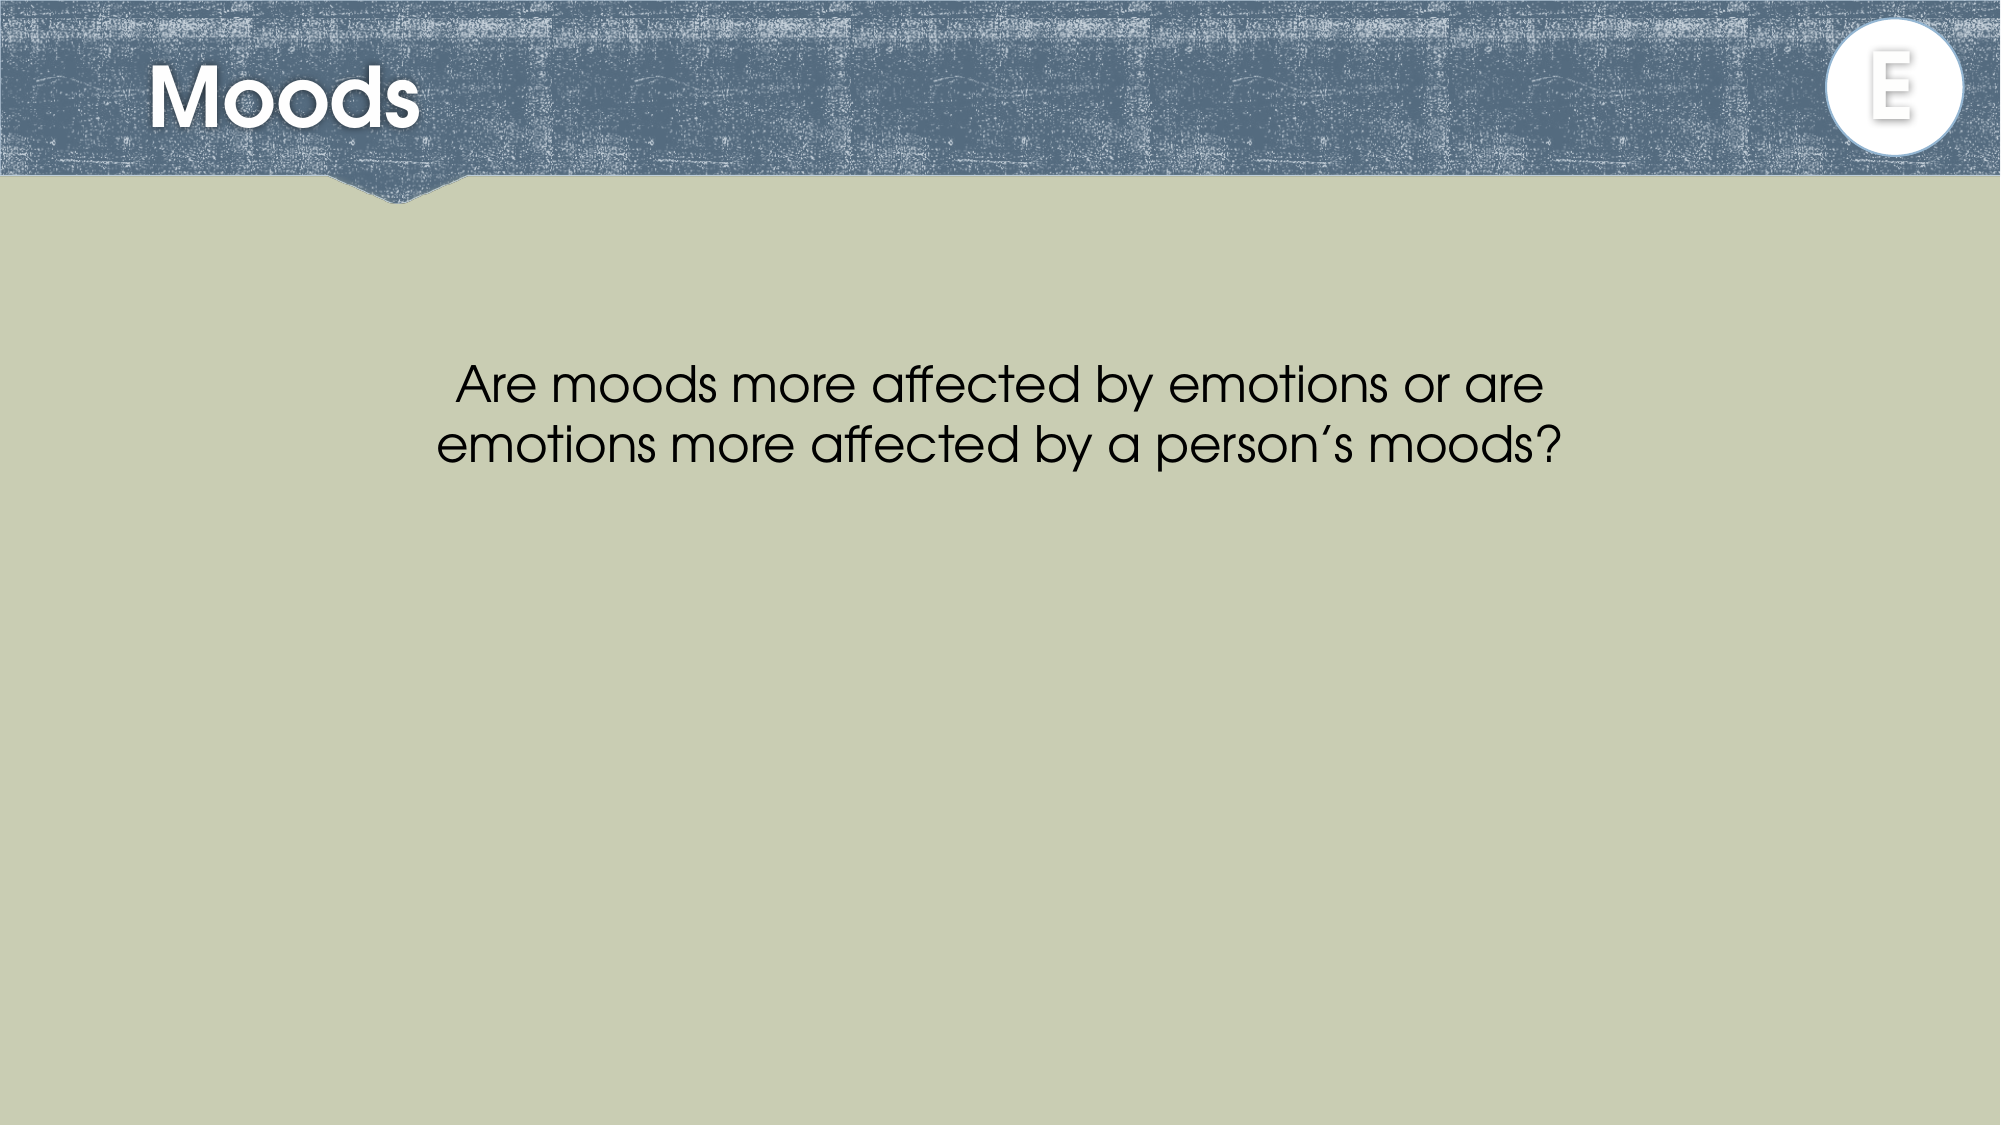

E
# Moods
Are moods more affected by emotions or are emotions more affected by a person’s moods?